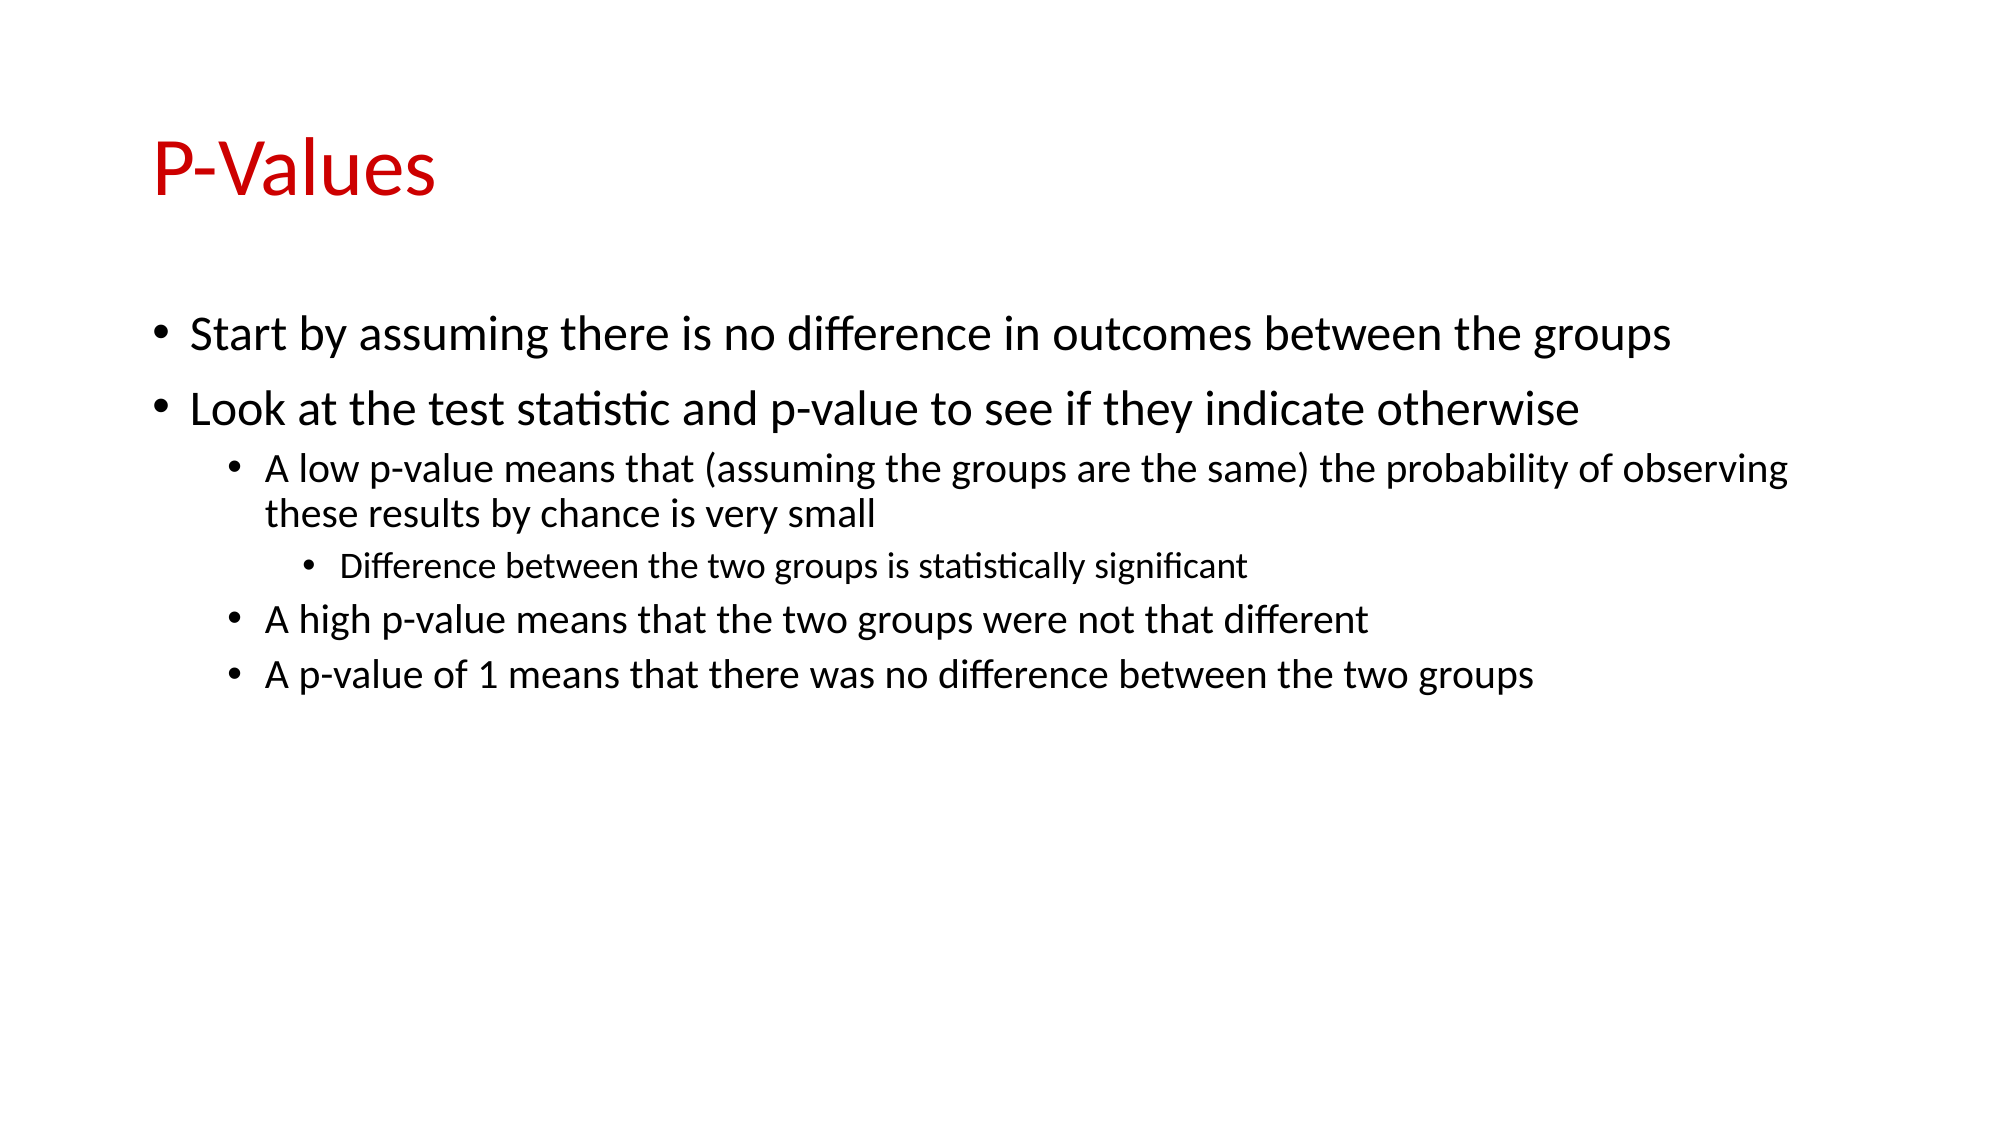

# P-Values
Start by assuming there is no difference in outcomes between the groups
Look at the test statistic and p-value to see if they indicate otherwise
A low p-value means that (assuming the groups are the same) the probability of observing these results by chance is very small
Difference between the two groups is statistically significant
A high p-value means that the two groups were not that different
A p-value of 1 means that there was no difference between the two groups